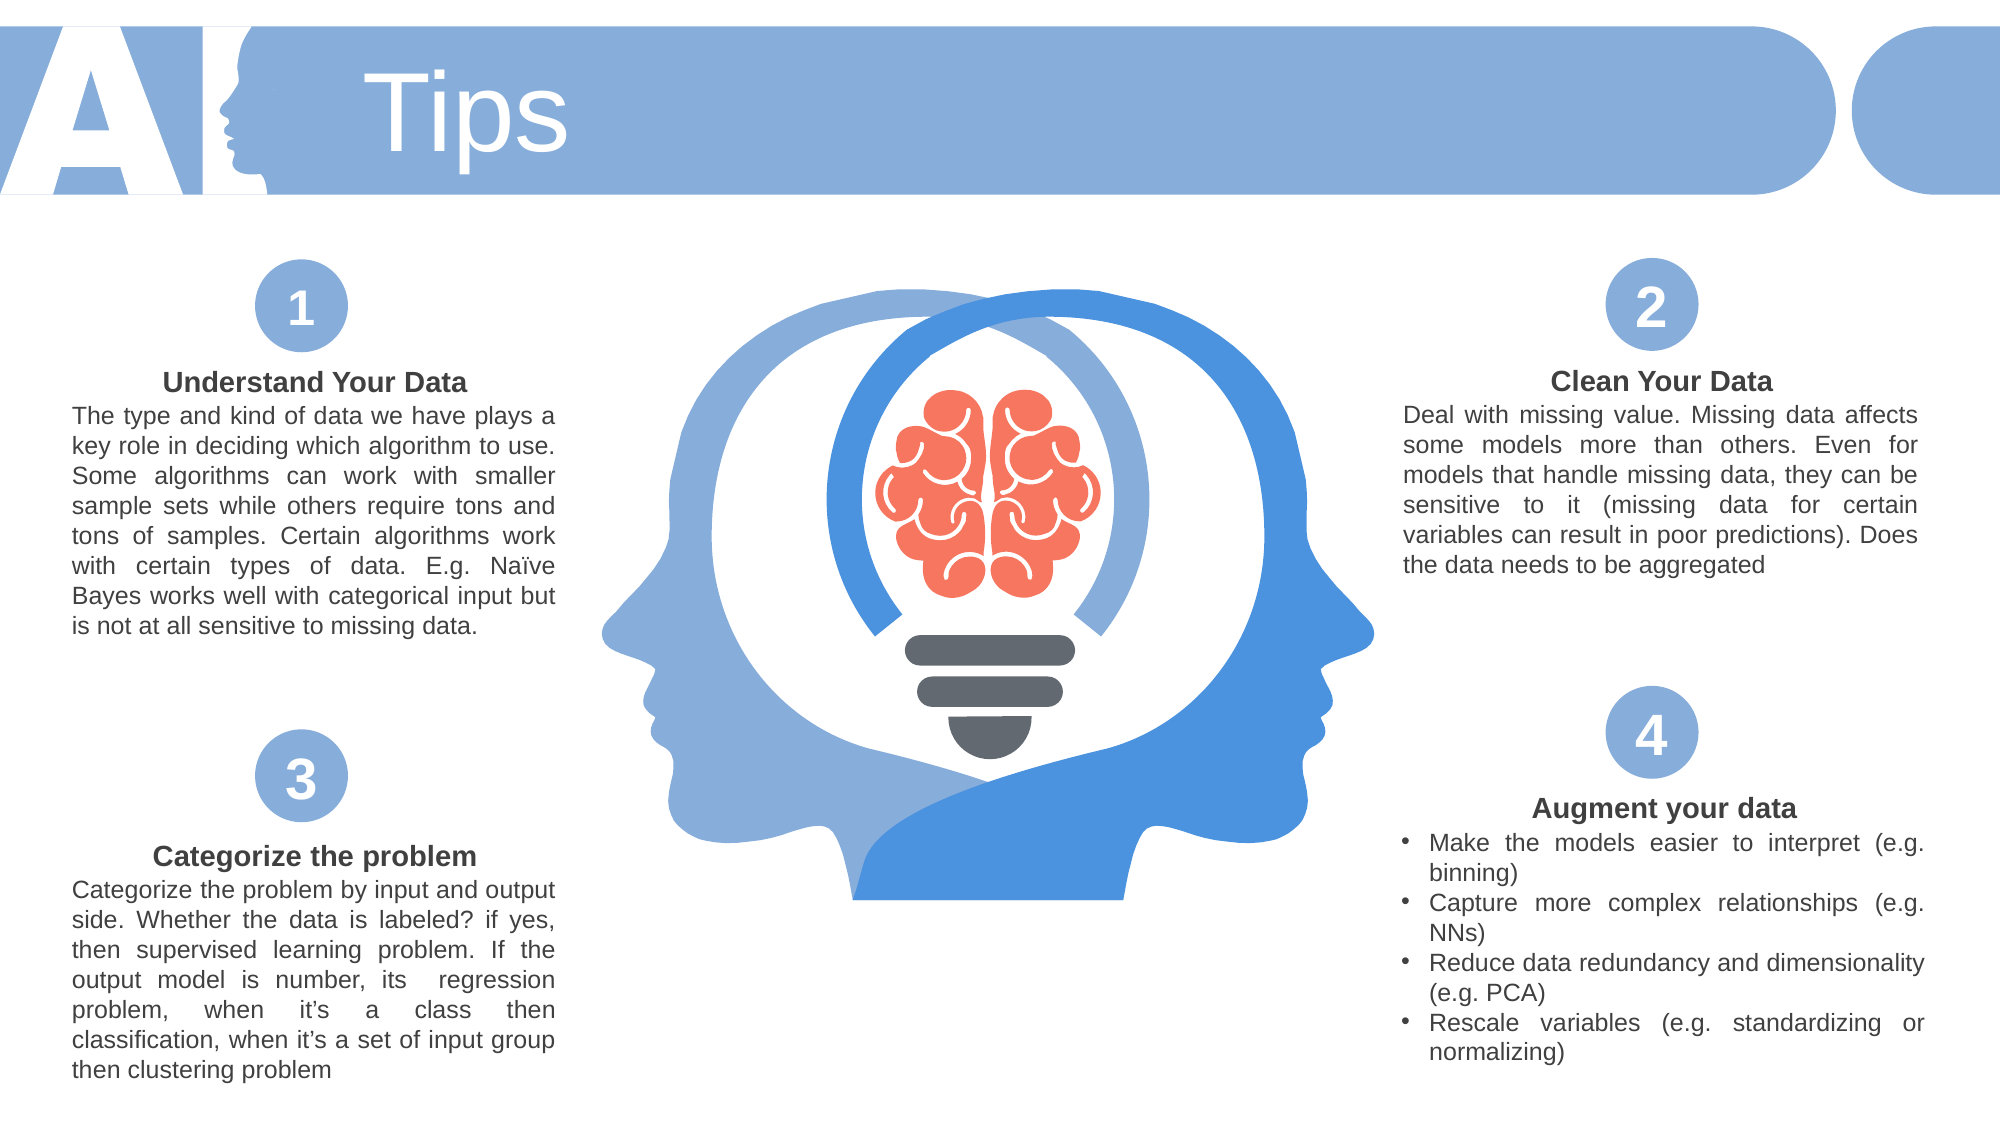

Tips
2
1

Clean Your Data
Deal with missing value. Missing data affects some models more than others. Even for models that handle missing data, they can be sensitive to it (missing data for certain variables can result in poor predictions). Does the data needs to be aggregated
Understand Your Data
The type and kind of data we have plays a key role in deciding which algorithm to use. Some algorithms can work with smaller sample sets while others require tons and tons of samples. Certain algorithms work with certain types of data. E.g. Naïve Bayes works well with categorical input but is not at all sensitive to missing data.

4
3
Augment your data
Make the models easier to interpret (e.g. binning)
Capture more complex relationships (e.g. NNs)
Reduce data redundancy and dimensionality (e.g. PCA)
Rescale variables (e.g. standardizing or normalizing)
Categorize the problem
Categorize the problem by input and output side. Whether the data is labeled? if yes, then supervised learning problem. If the output model is number, its  regression problem, when it’s a class then classification, when it’s a set of input group then clustering problem